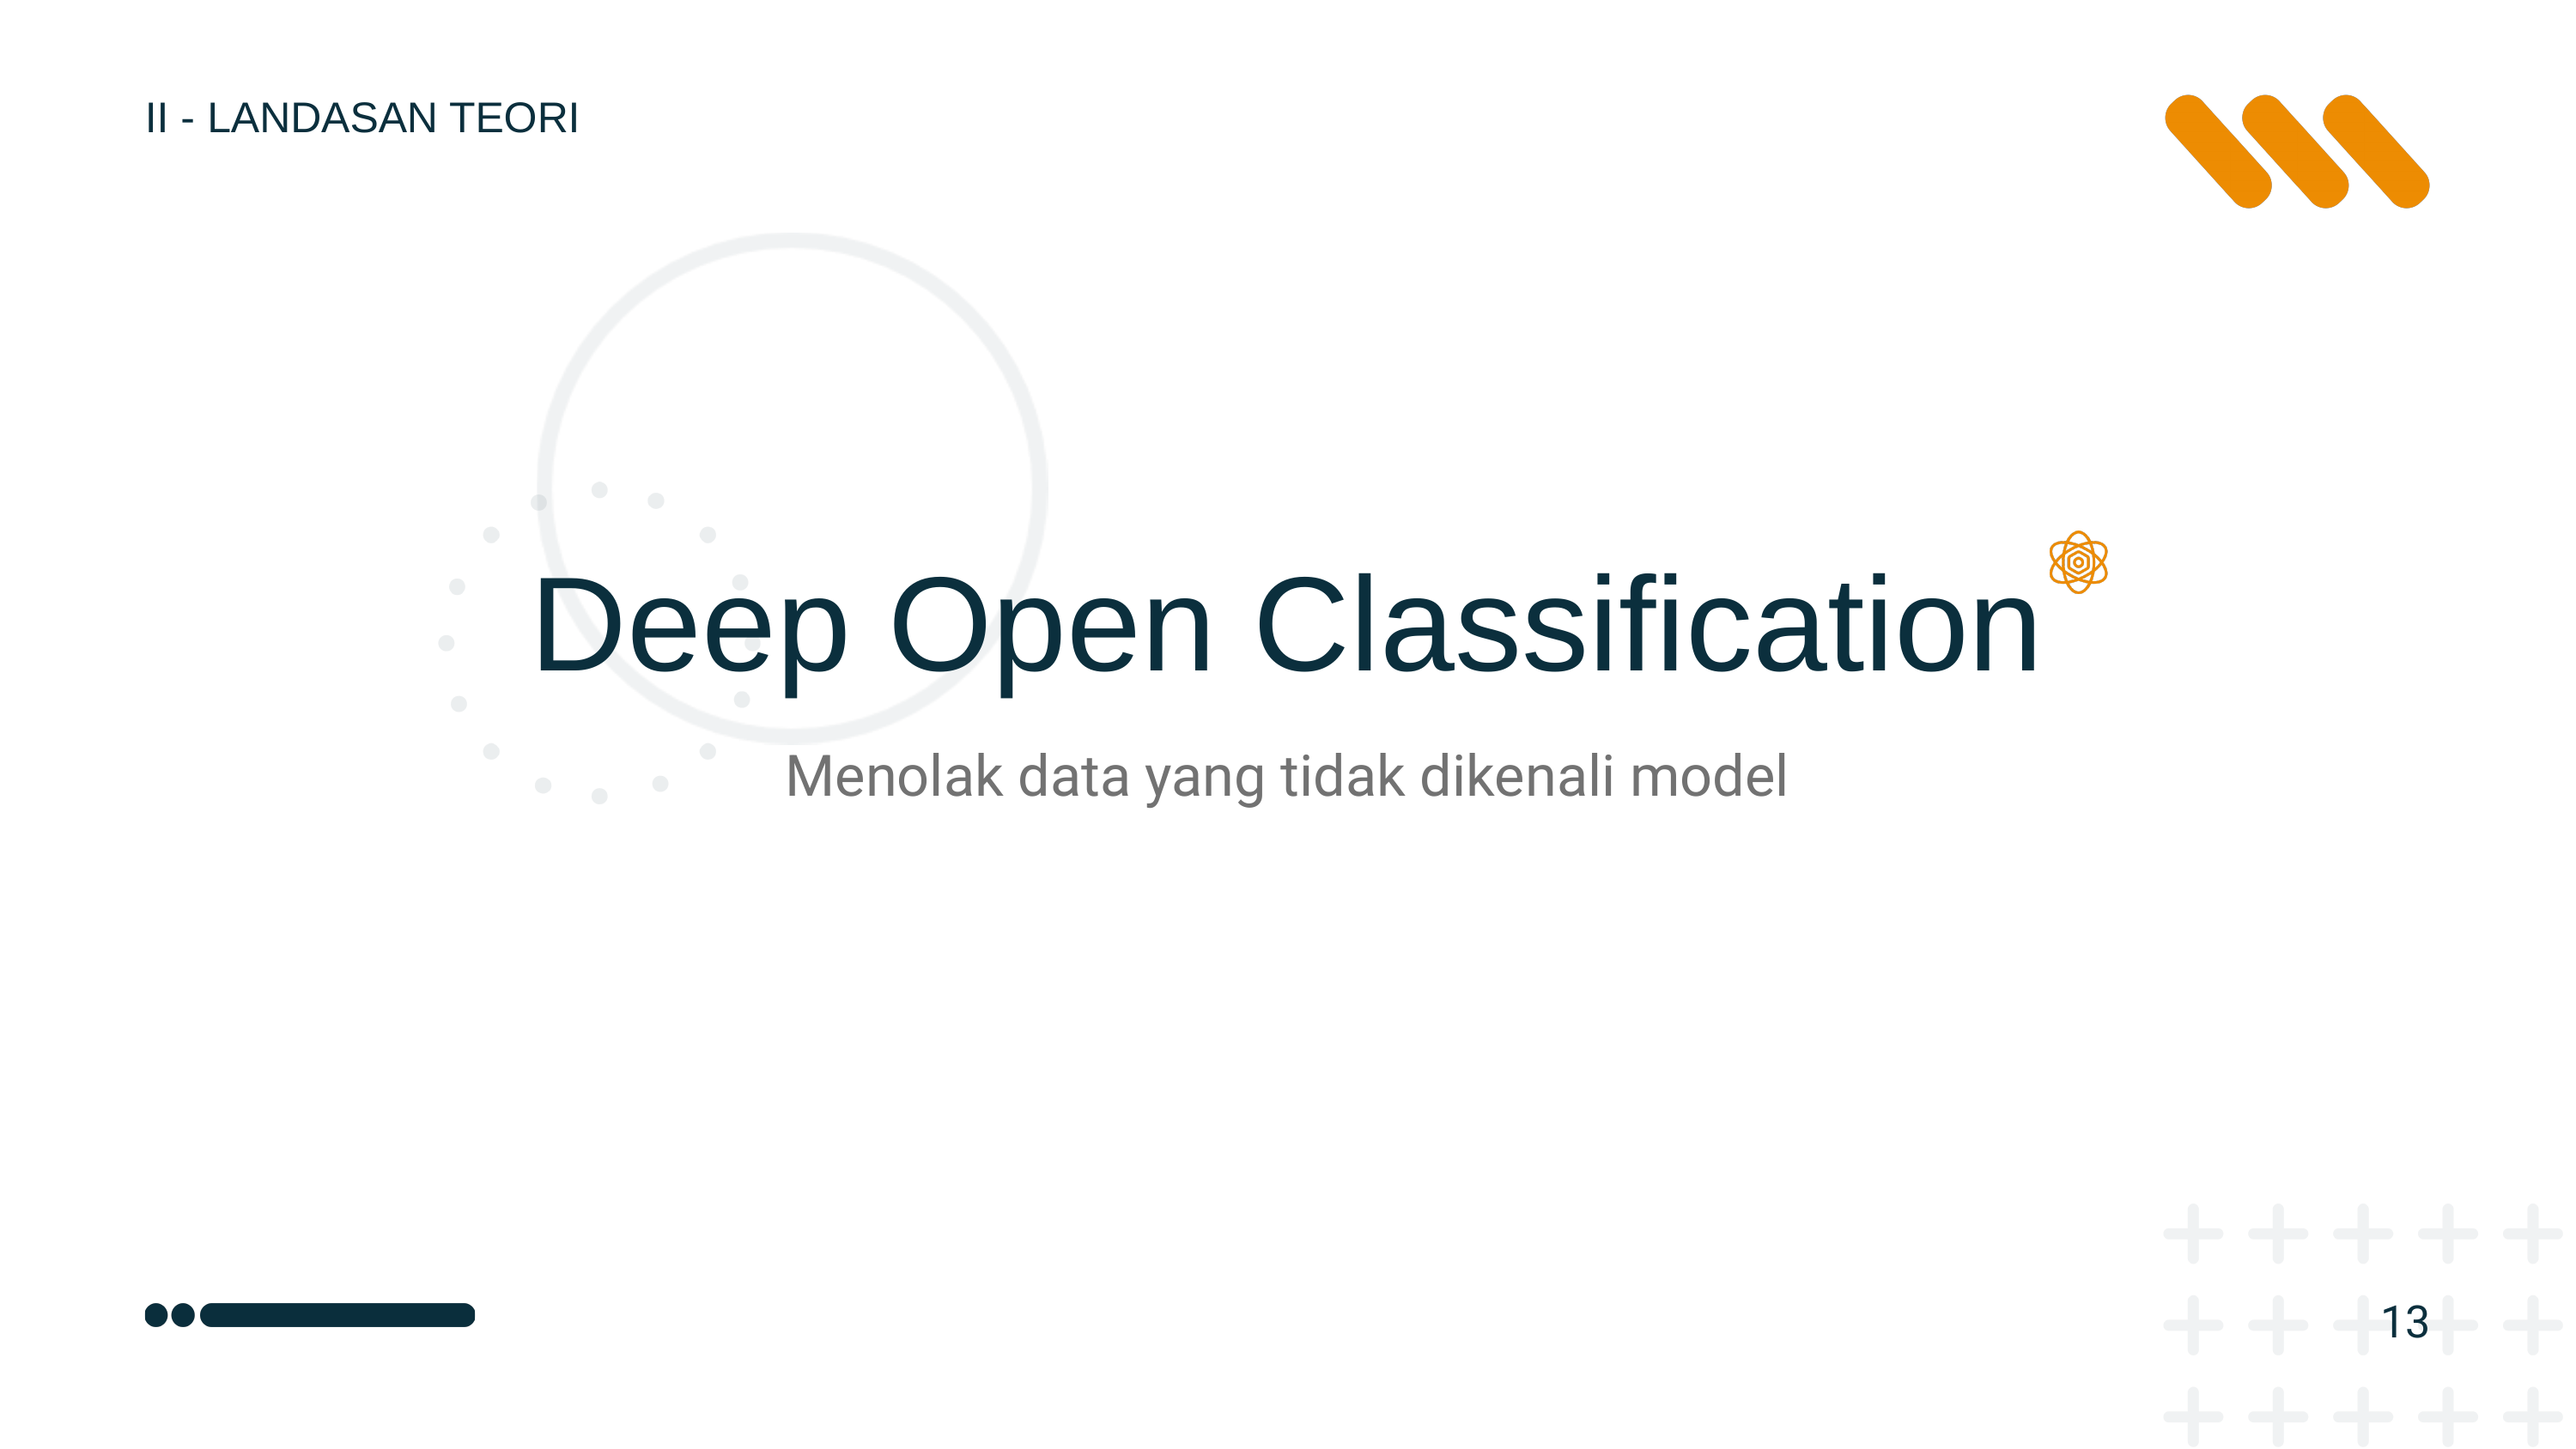

II - LANDASAN TEORI

Deep Open Classification
Menolak data yang tidak dikenali model

13